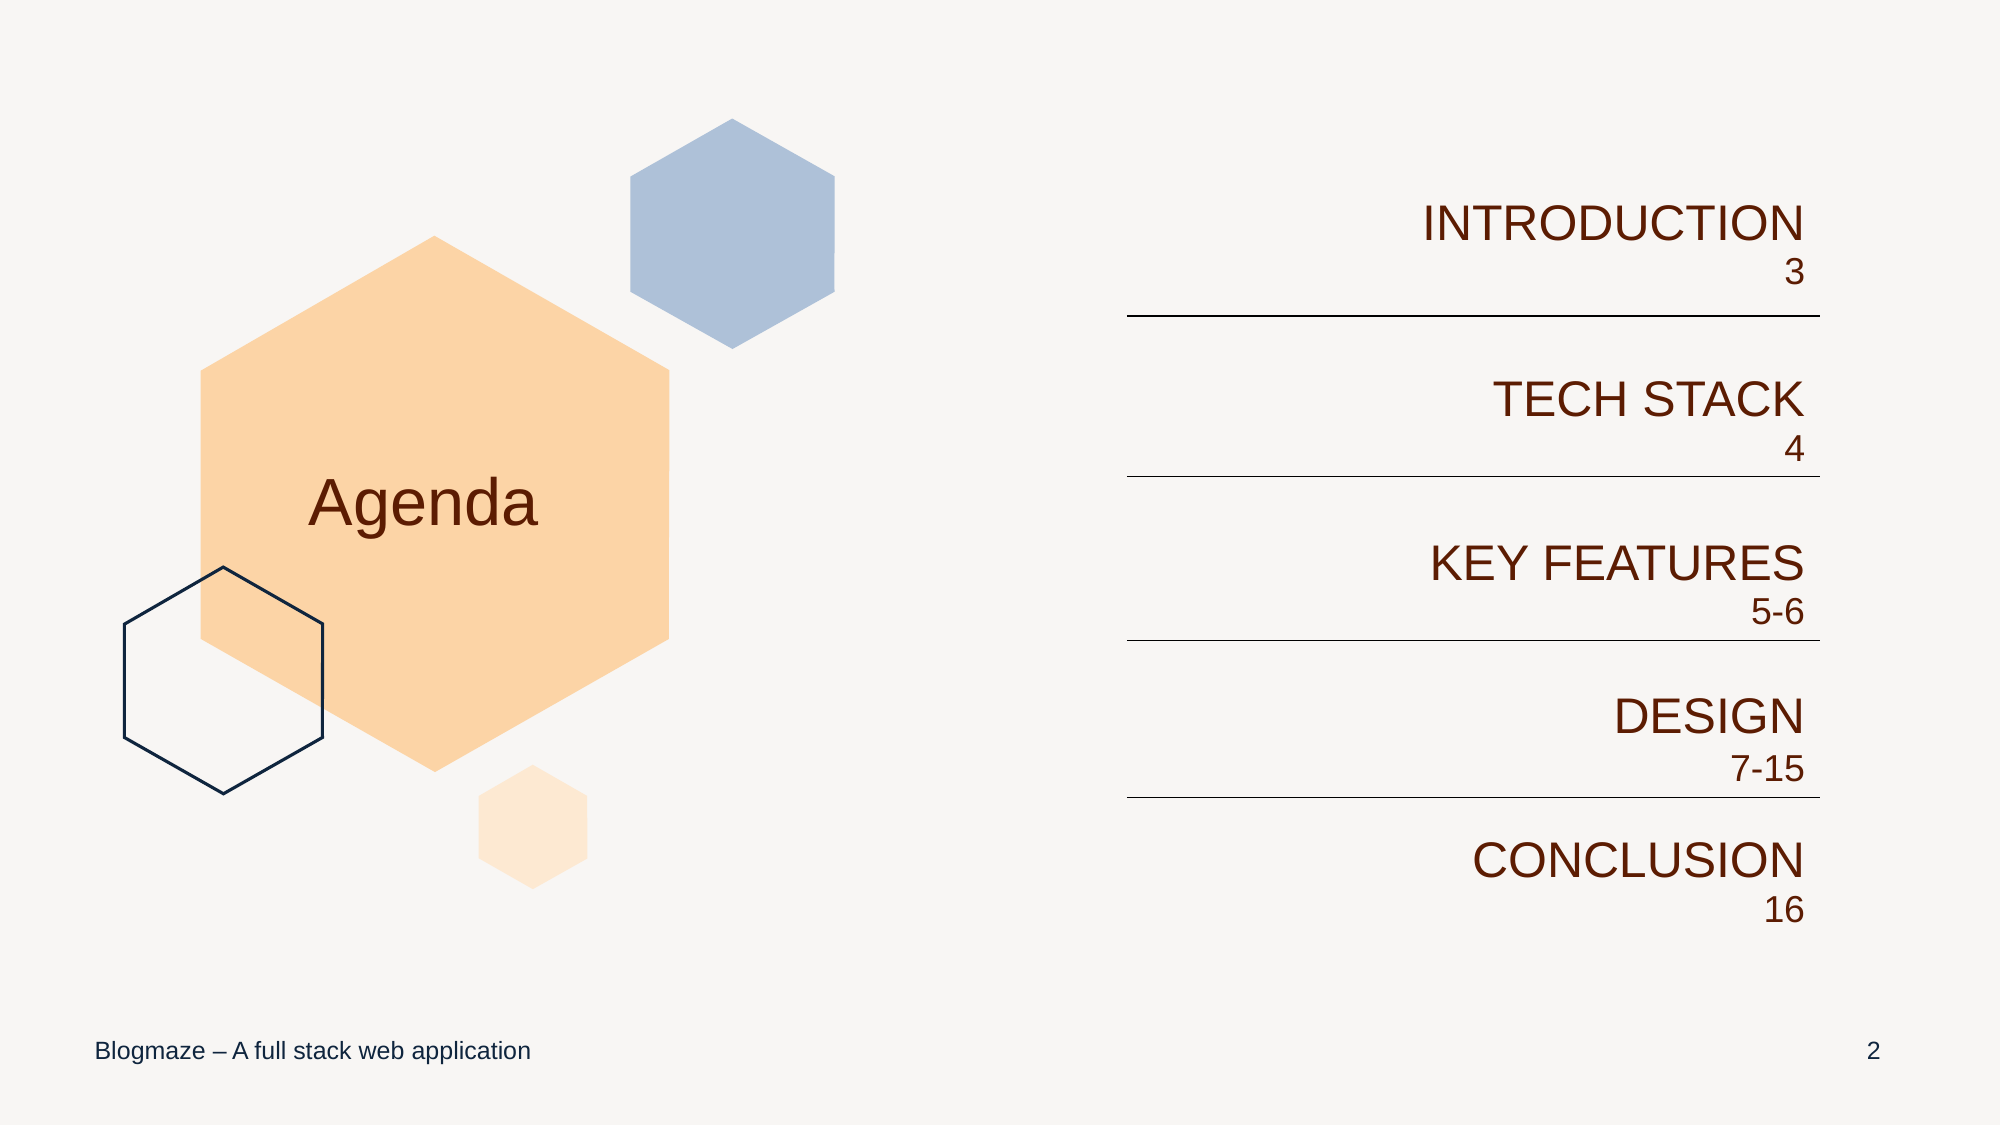

| INTRODUCTION 3 |
| --- |
| TECH STACK 4 |
| KEY FEATURES 5-6 |
| DESIGN 7-15 |
| CONCLUSION 16 |
Agenda

Blogmaze – A full stack web application
2